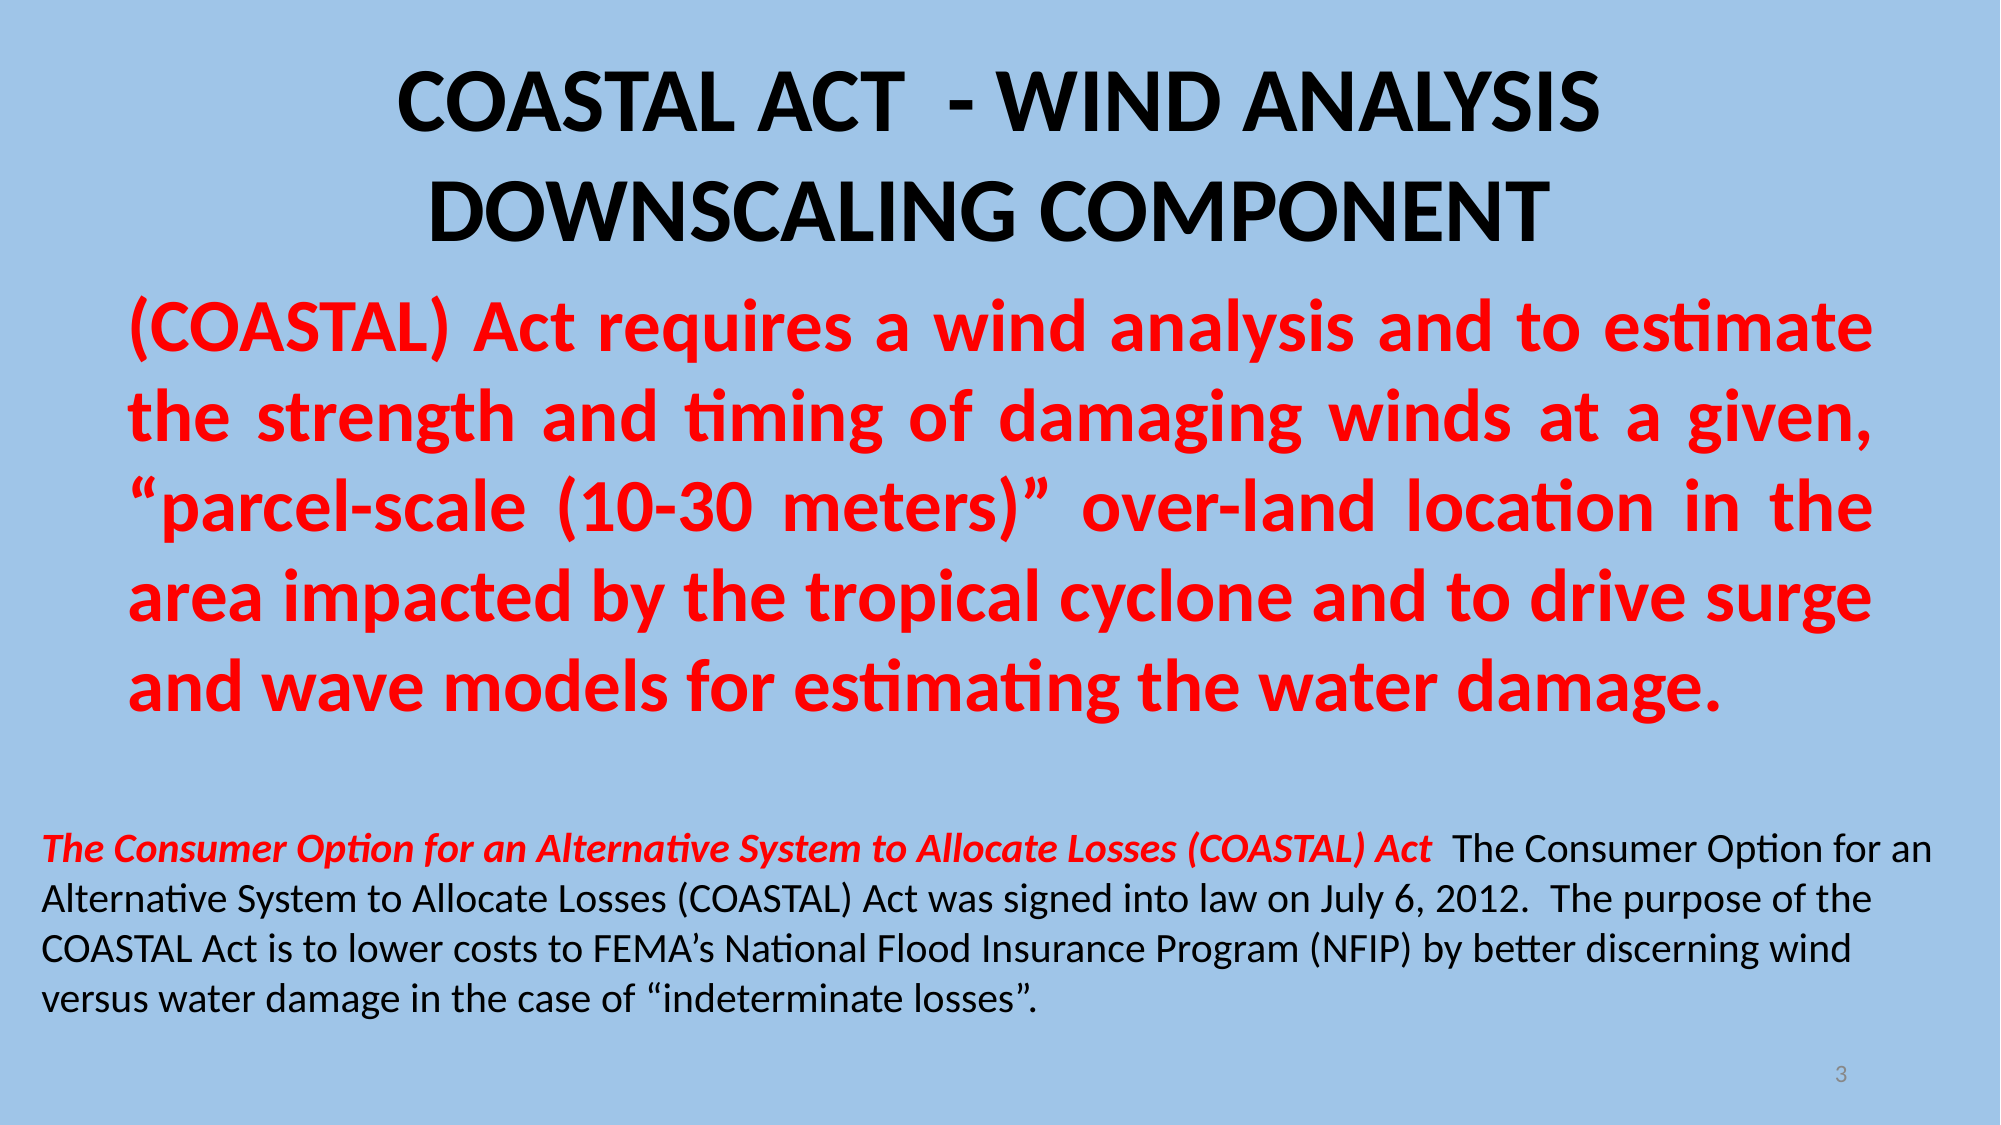

COASTAL ACT  - WIND ANALYSIS DOWNSCALING COMPONENT
(COASTAL) Act requires a wind analysis and to estimate the strength and timing of damaging winds at a given, “parcel-scale (10-30 meters)” over-land location in the area impacted by the tropical cyclone and to drive surge and wave models for estimating the water damage.
The Consumer Option for an Alternative System to Allocate Losses (COASTAL) Act  The Consumer Option for an Alternative System to Allocate Losses (COASTAL) Act was signed into law on July 6, 2012.  The purpose of the COASTAL Act is to lower costs to FEMA’s National Flood Insurance Program (NFIP) by better discerning wind versus water damage in the case of “indeterminate losses”.
3